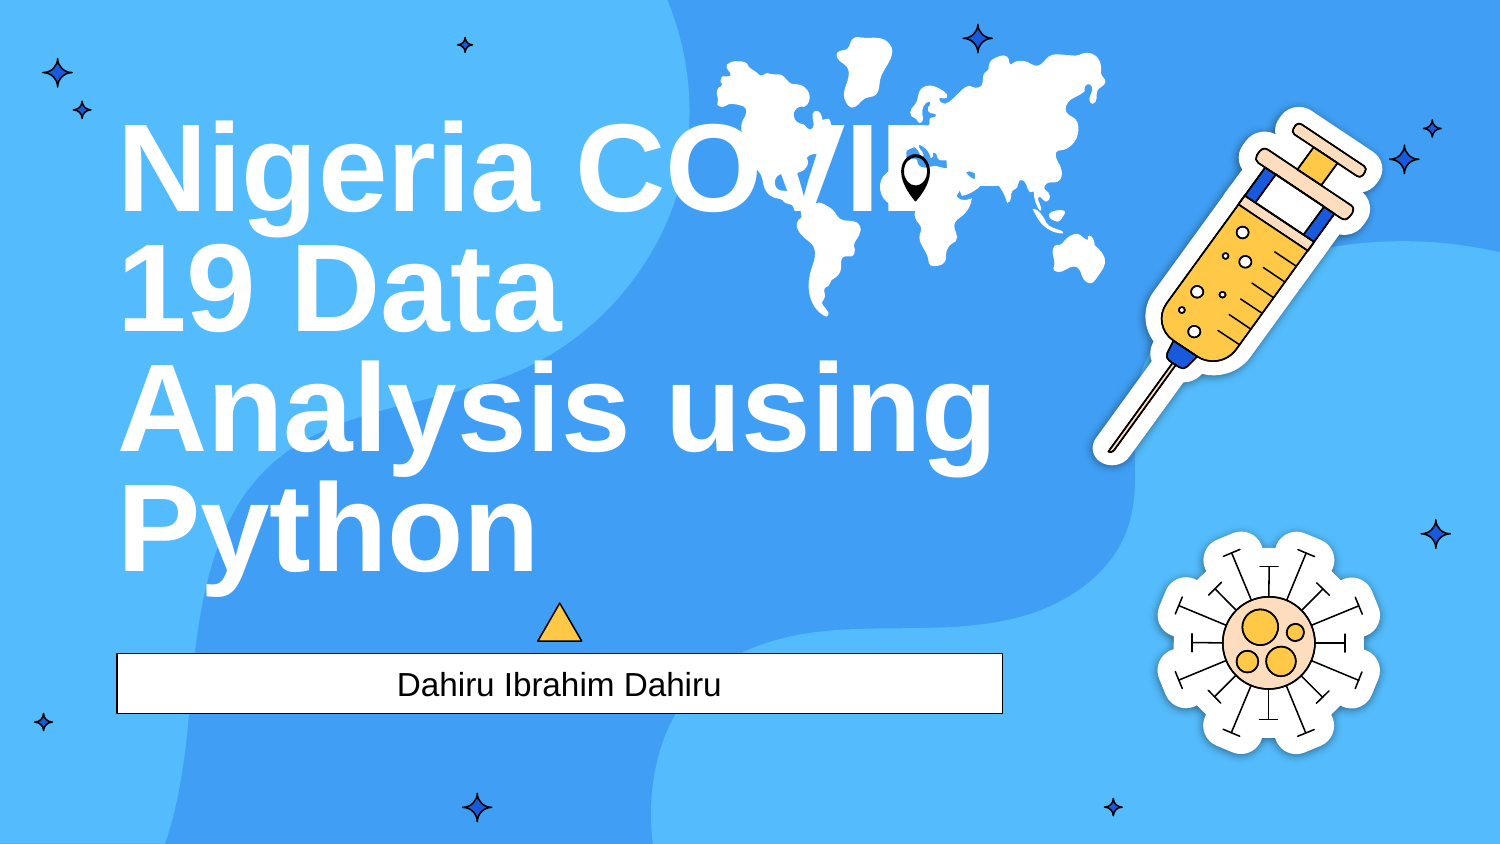

# Nigeria COVID-19 Data Analysis using Python

Dahiru Ibrahim Dahiru